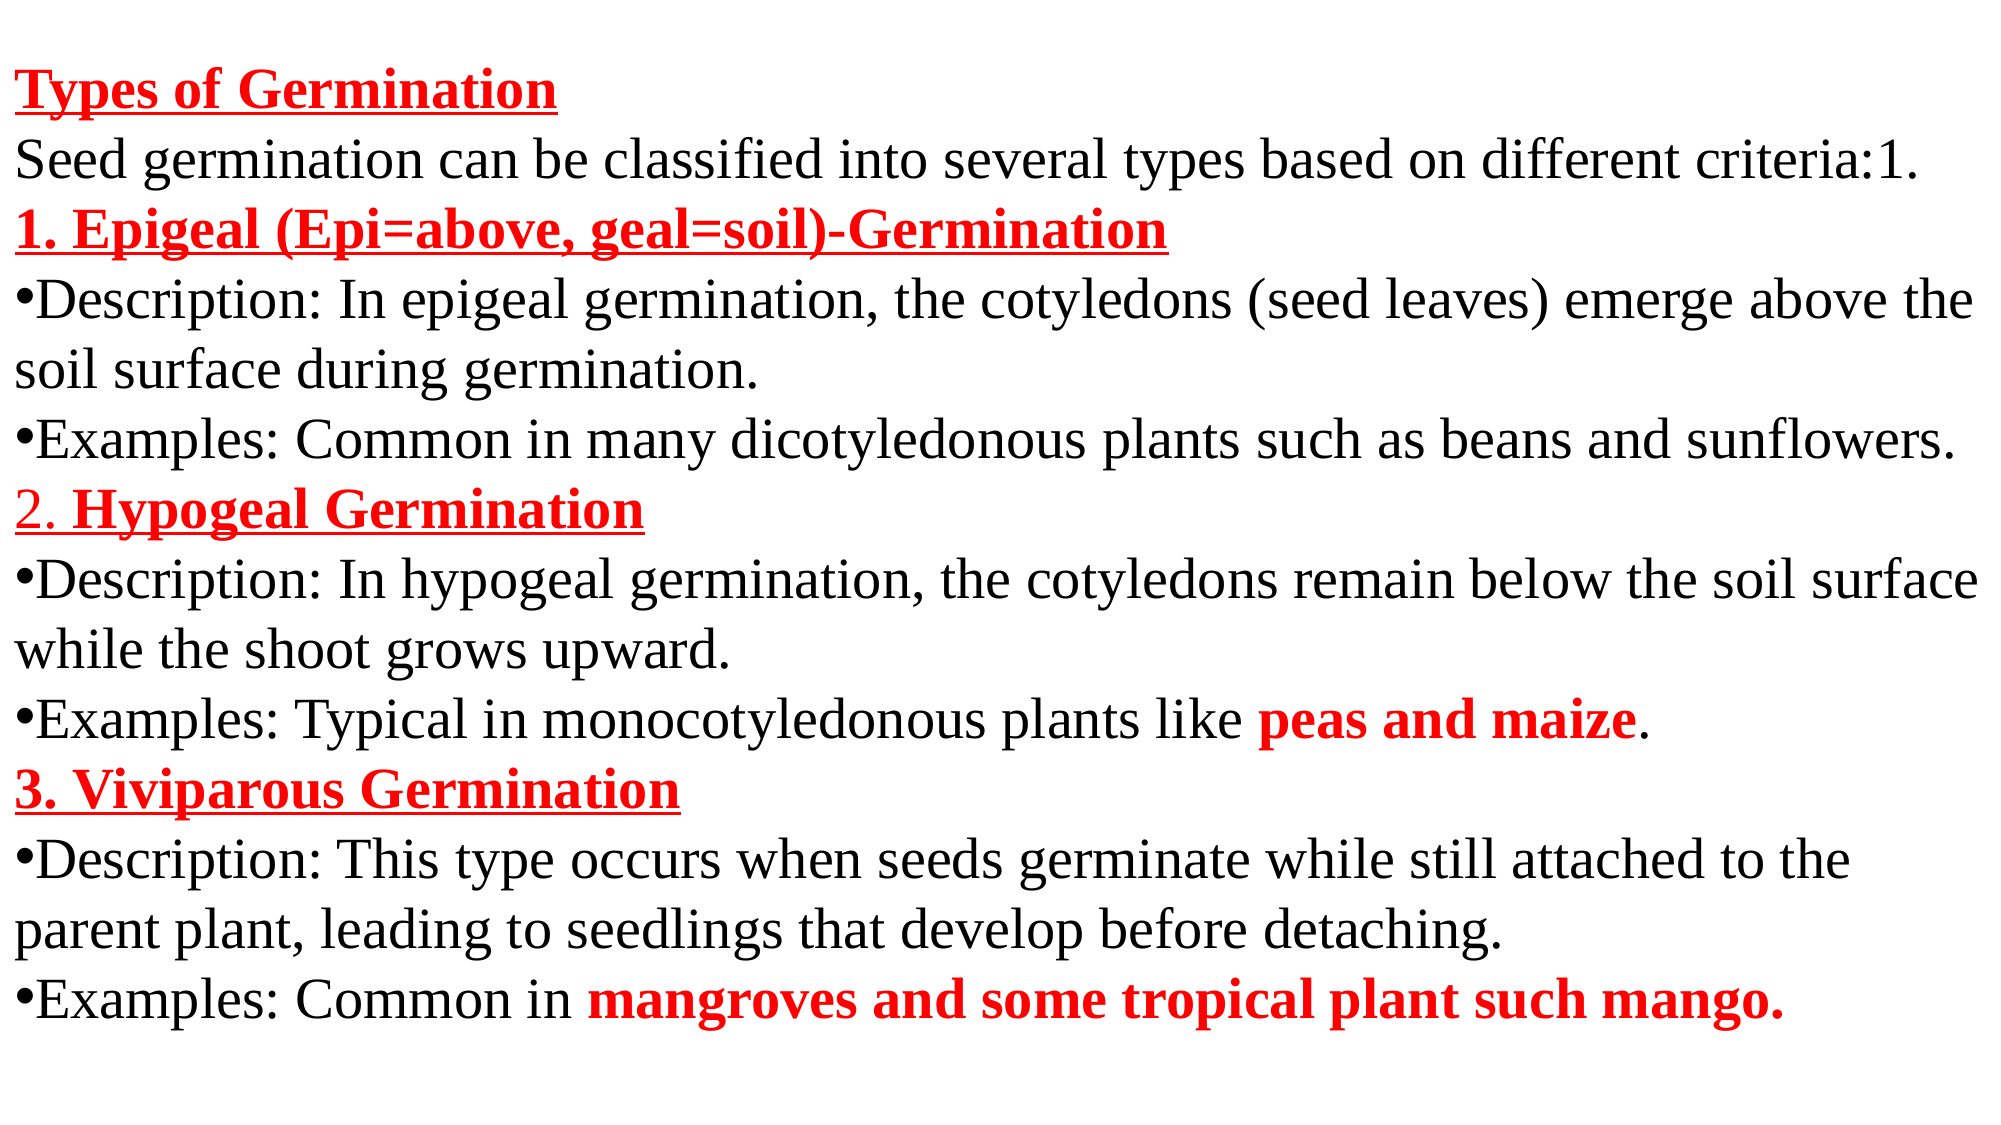

Types of Germination
Seed germination can be classified into several types based on different criteria:1.
1. Epigeal (Epi=above, geal=soil)-Germination
Description: In epigeal germination, the cotyledons (seed leaves) emerge above the soil surface during germination.
Examples: Common in many dicotyledonous plants such as beans and sunflowers.
2. Hypogeal Germination
Description: In hypogeal germination, the cotyledons remain below the soil surface while the shoot grows upward.
Examples: Typical in monocotyledonous plants like peas and maize.
3. Viviparous Germination
Description: This type occurs when seeds germinate while still attached to the parent plant, leading to seedlings that develop before detaching.
Examples: Common in mangroves and some tropical plant such mango.